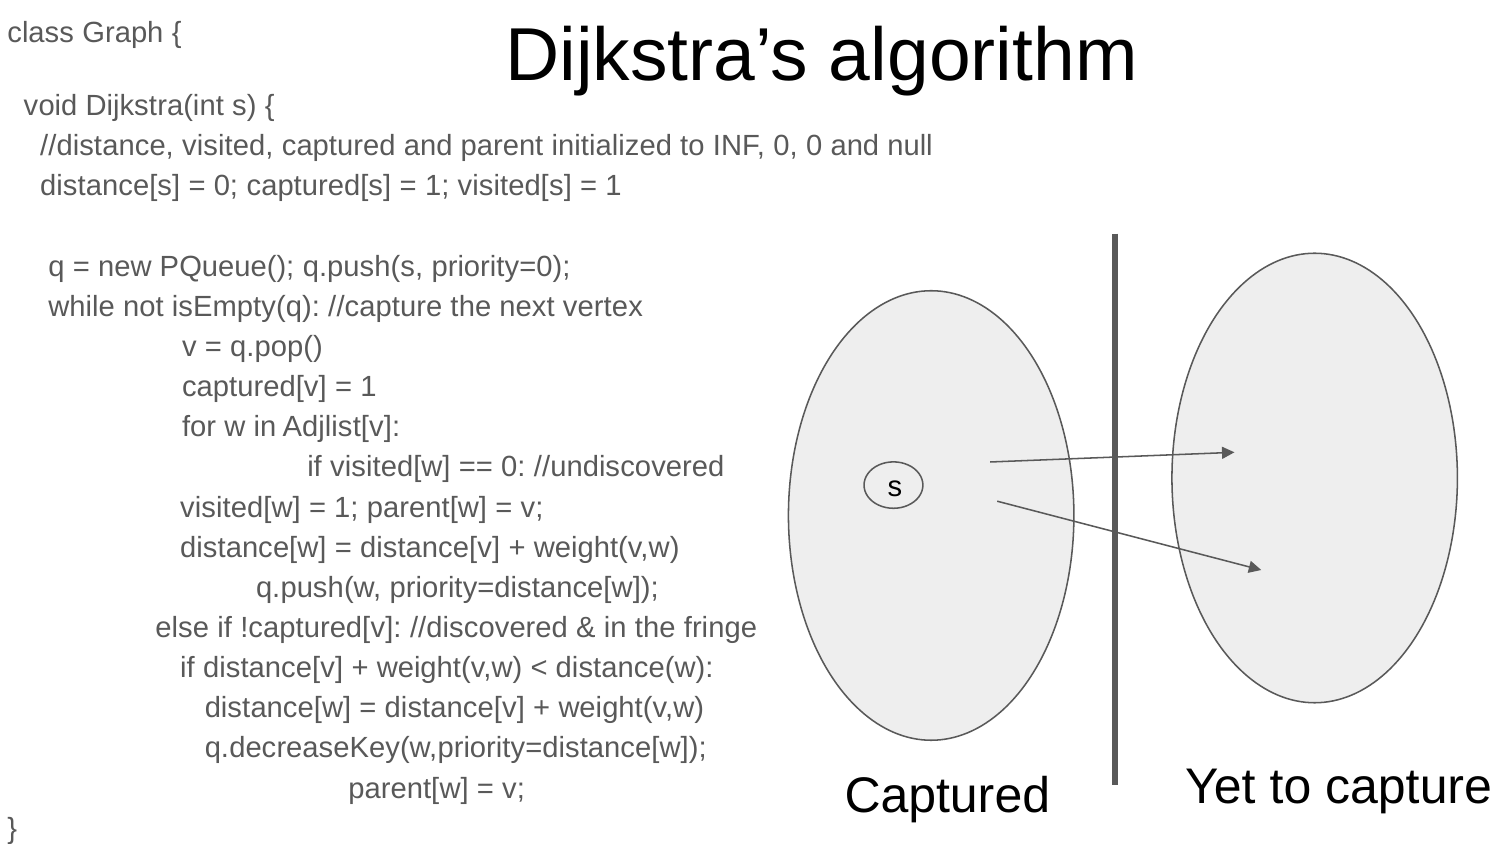

# Dijkstra’s algorithm
class Graph {
  void Dijkstra(int s) {
    //distance, visited, captured and parent initialized to INF, 0, 0 and null
    distance[s] = 0; captured[s] = 1; visited[s] = 1
     q = new PQueue(); q.push(s, priority=0);
     while not isEmpty(q): //capture the next vertex
	   v = q.pop()
	   captured[v] = 1
	   for w in Adjlist[v]:
		if visited[w] == 0: //undiscovered
                     visited[w] = 1; parent[w] = v;
                     distance[w] = distance[v] + weight(v,w)
	            q.push(w, priority=distance[w]);
                  else if !captured[v]: //discovered & in the fringe
                     if distance[v] + weight(v,w) < distance(w):
                        distance[w] = distance[v] + weight(v,w)
                        q.decreaseKey(w,priority=distance[w]);
		     parent[w] = v;
}
}

s
Yet to capture
Captured